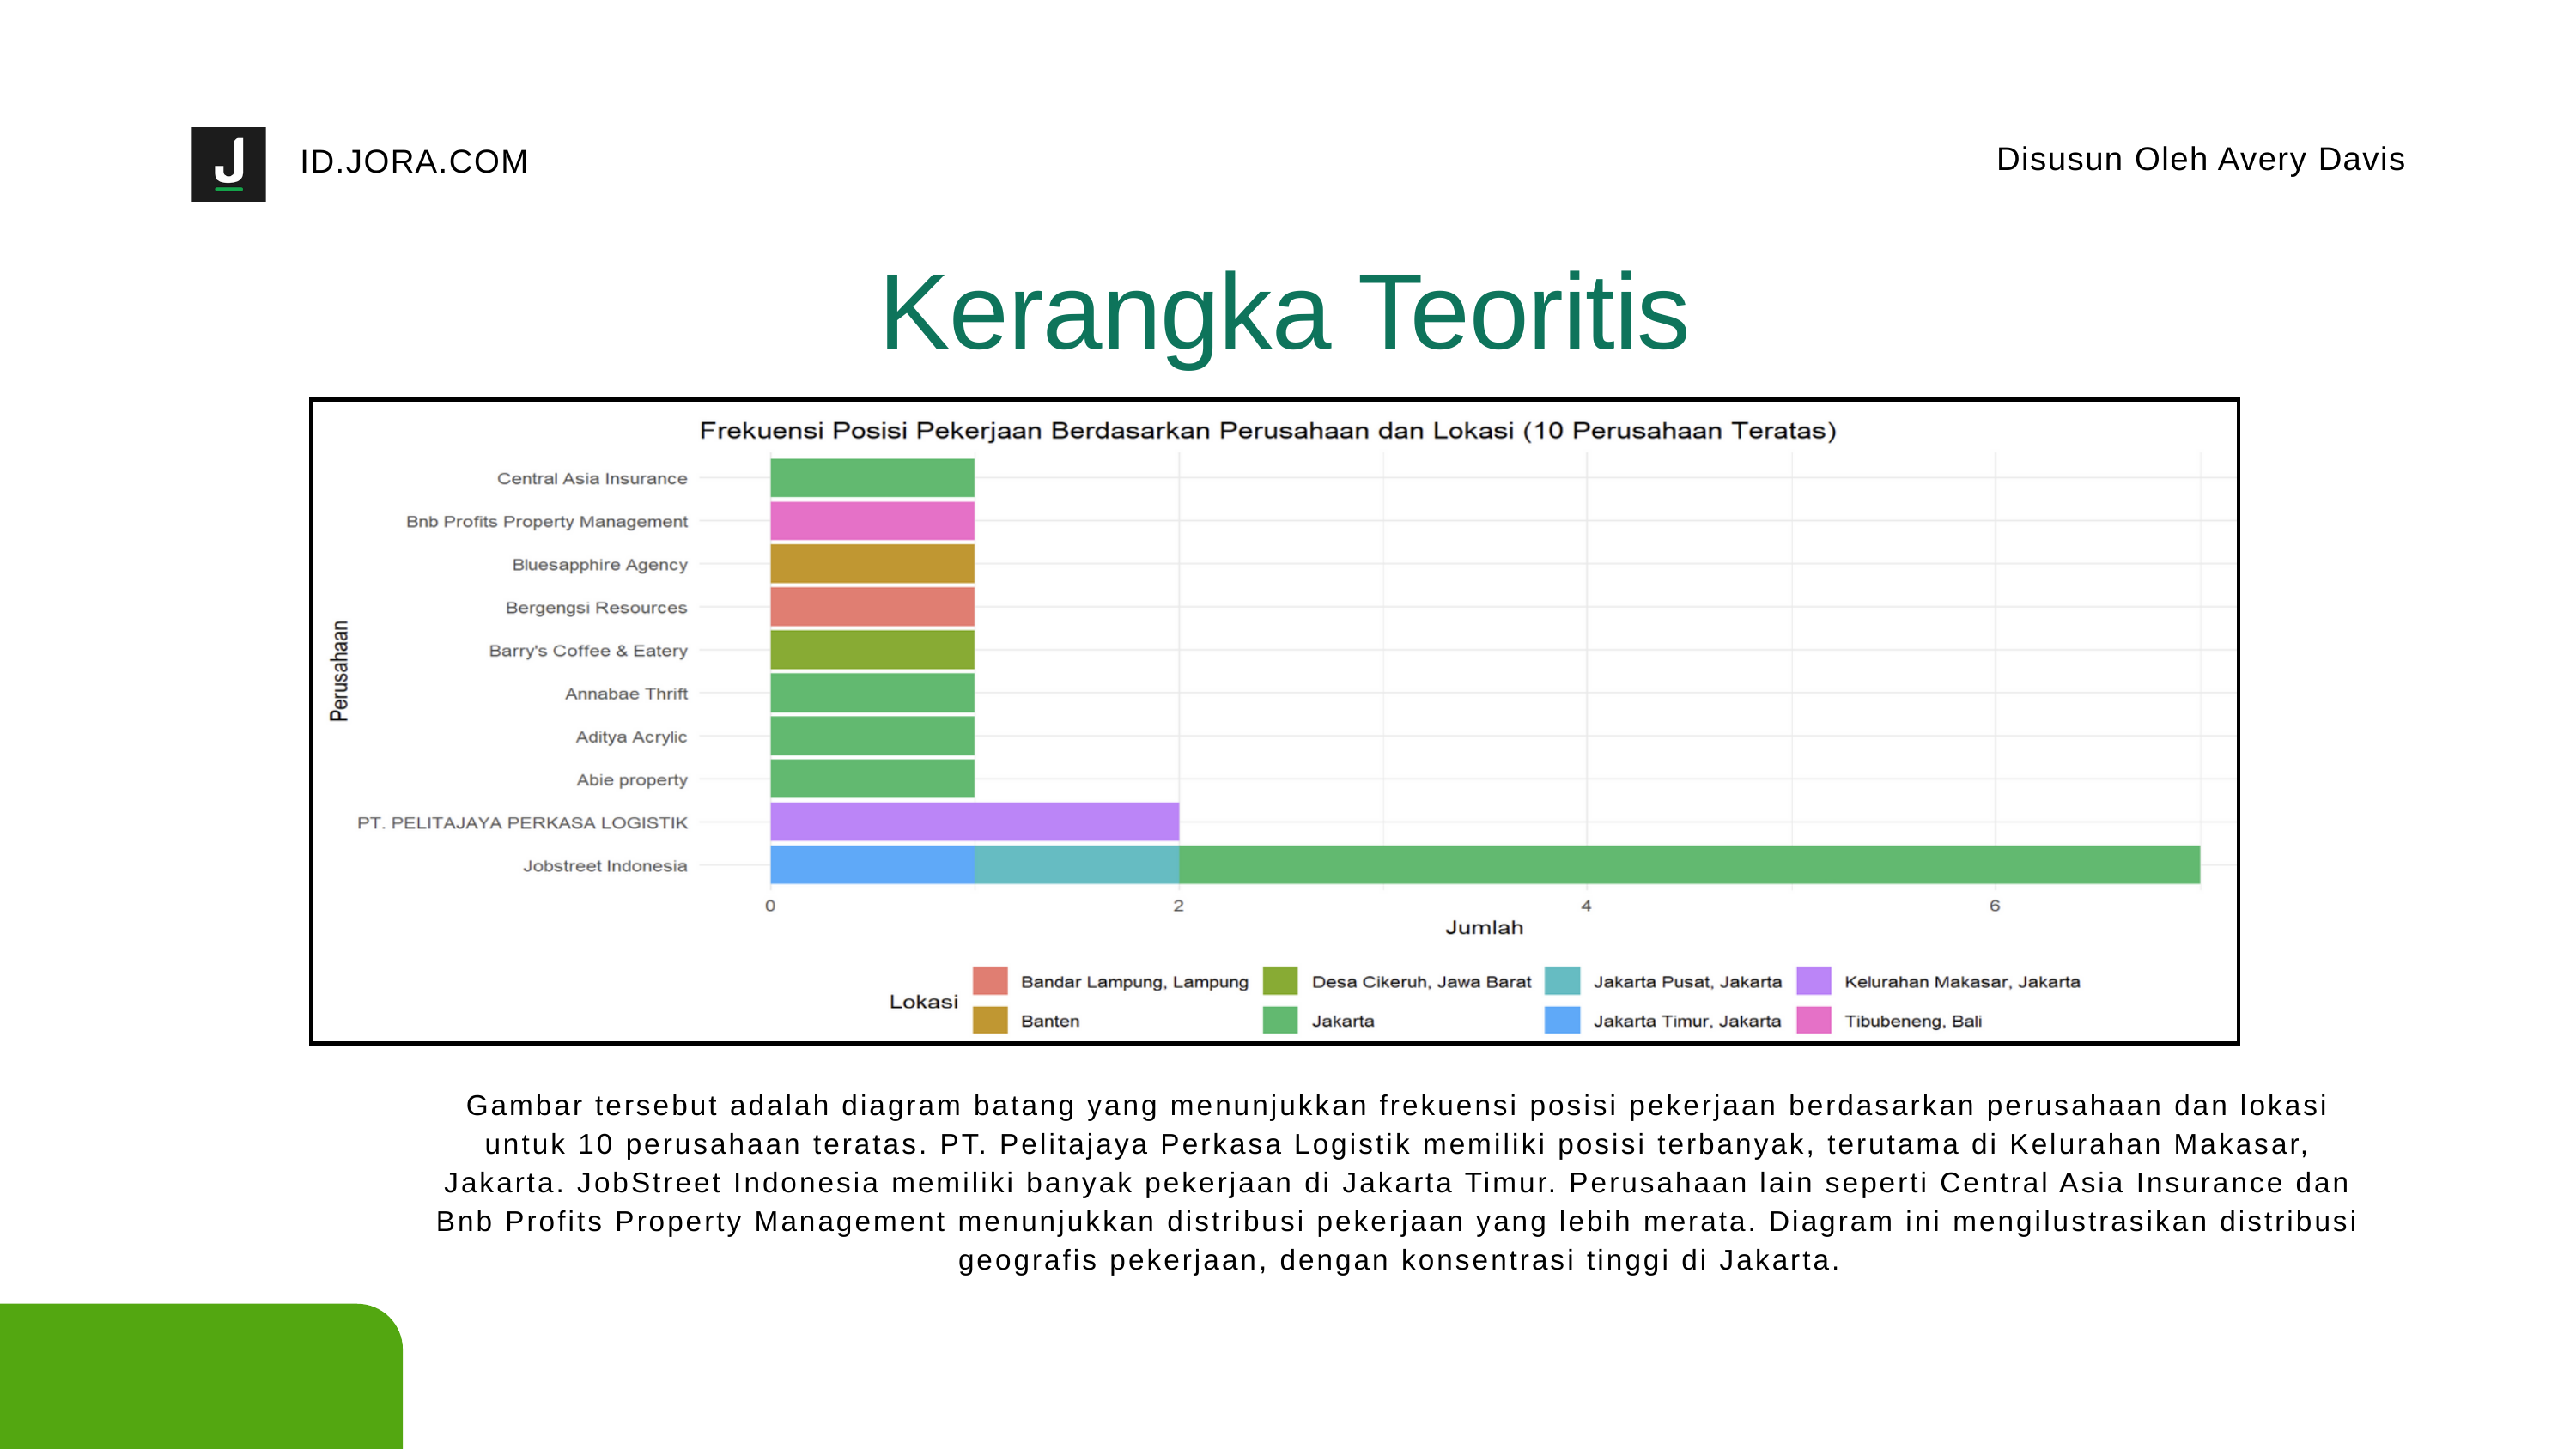

ID.JORA.COM
Disusun Oleh Avery Davis
Kerangka Teoritis

Gambar tersebut adalah diagram batang yang menunjukkan frekuensi posisi pekerjaan berdasarkan perusahaan dan lokasi untuk 10 perusahaan teratas. PT. Pelitajaya Perkasa Logistik memiliki posisi terbanyak, terutama di Kelurahan Makasar, Jakarta. JobStreet Indonesia memiliki banyak pekerjaan di Jakarta Timur. Perusahaan lain seperti Central Asia Insurance dan Bnb Profits Property Management menunjukkan distribusi pekerjaan yang lebih merata. Diagram ini mengilustrasikan distribusi geografis pekerjaan, dengan konsentrasi tinggi di Jakarta.